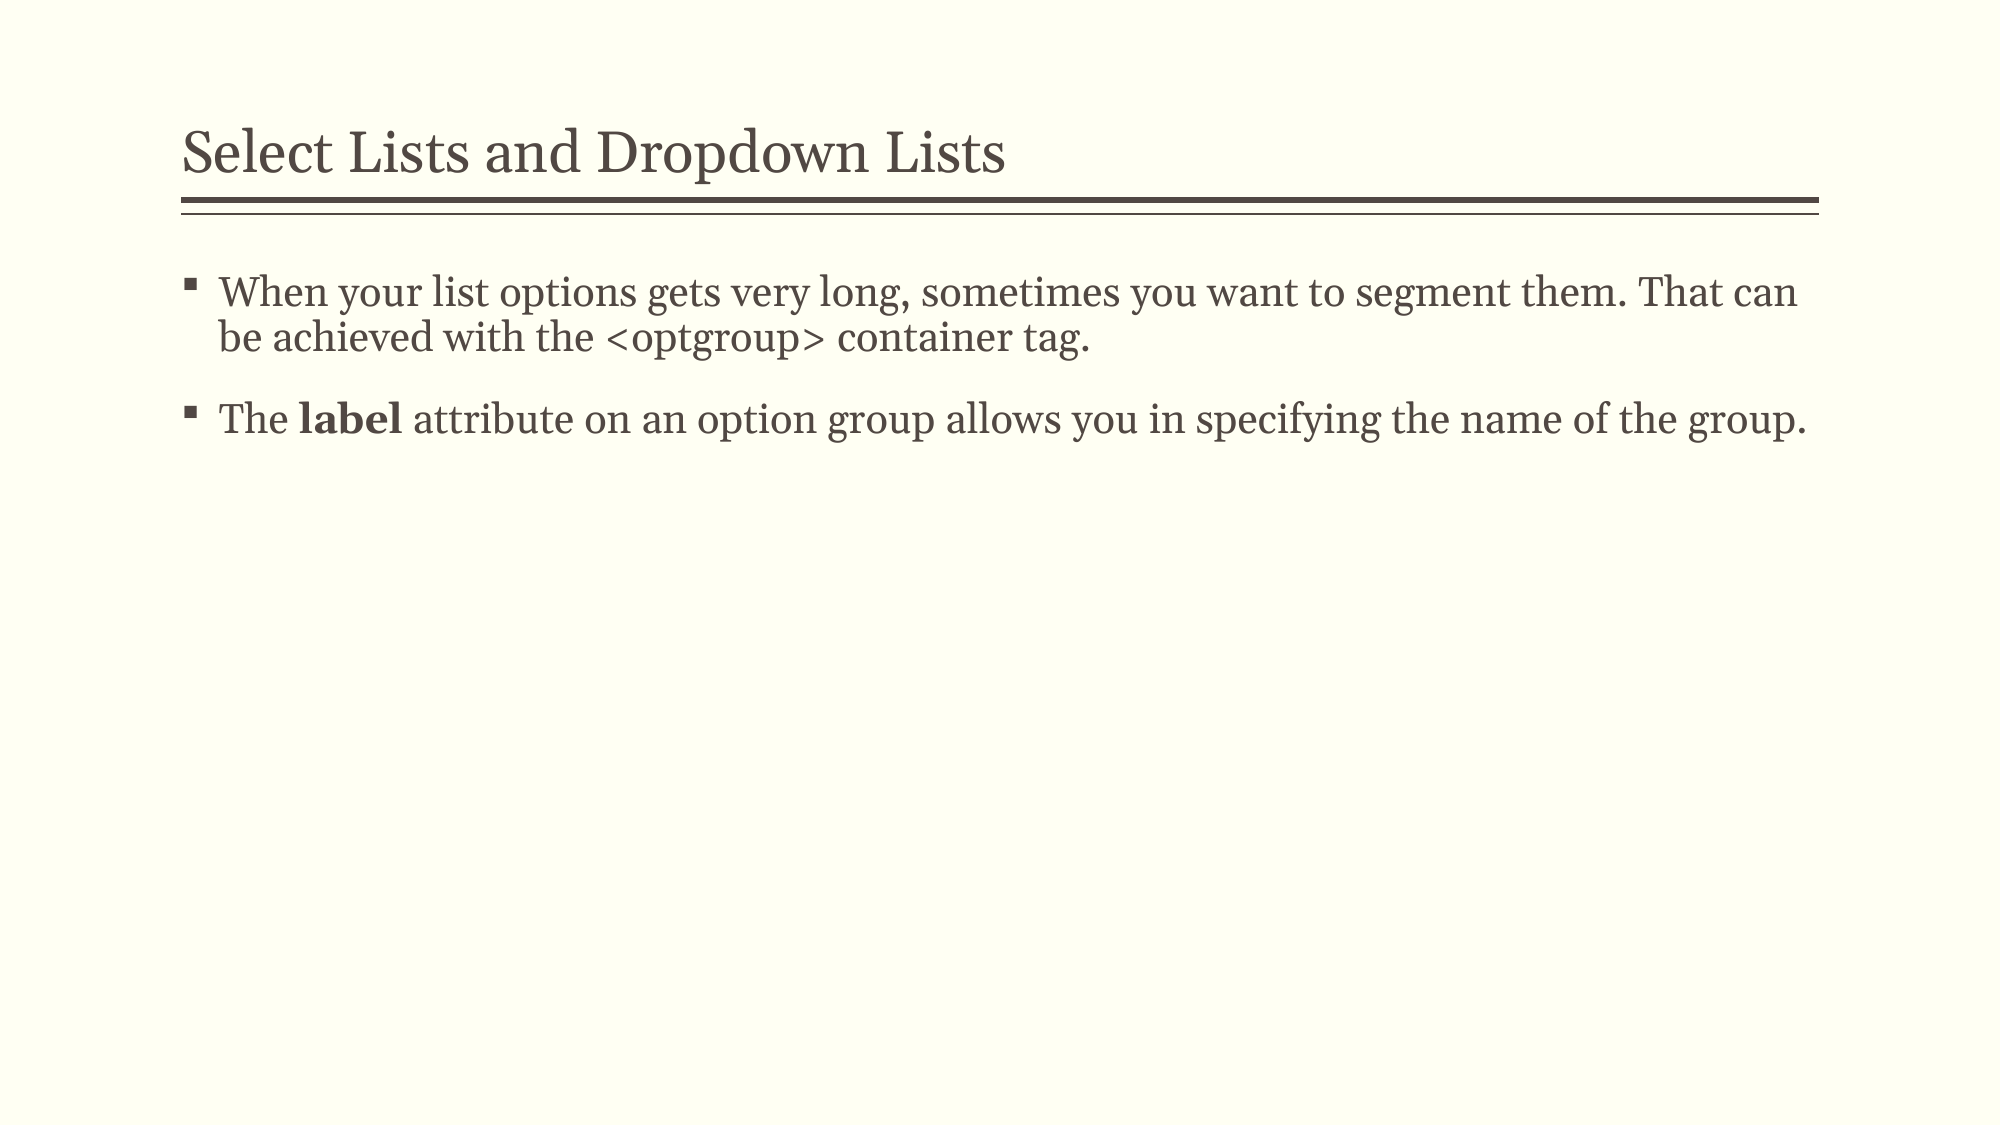

# Select Lists and Dropdown Lists
When your list options gets very long, sometimes you want to segment them. That can be achieved with the <optgroup> container tag.
The label attribute on an option group allows you in specifying the name of the group.